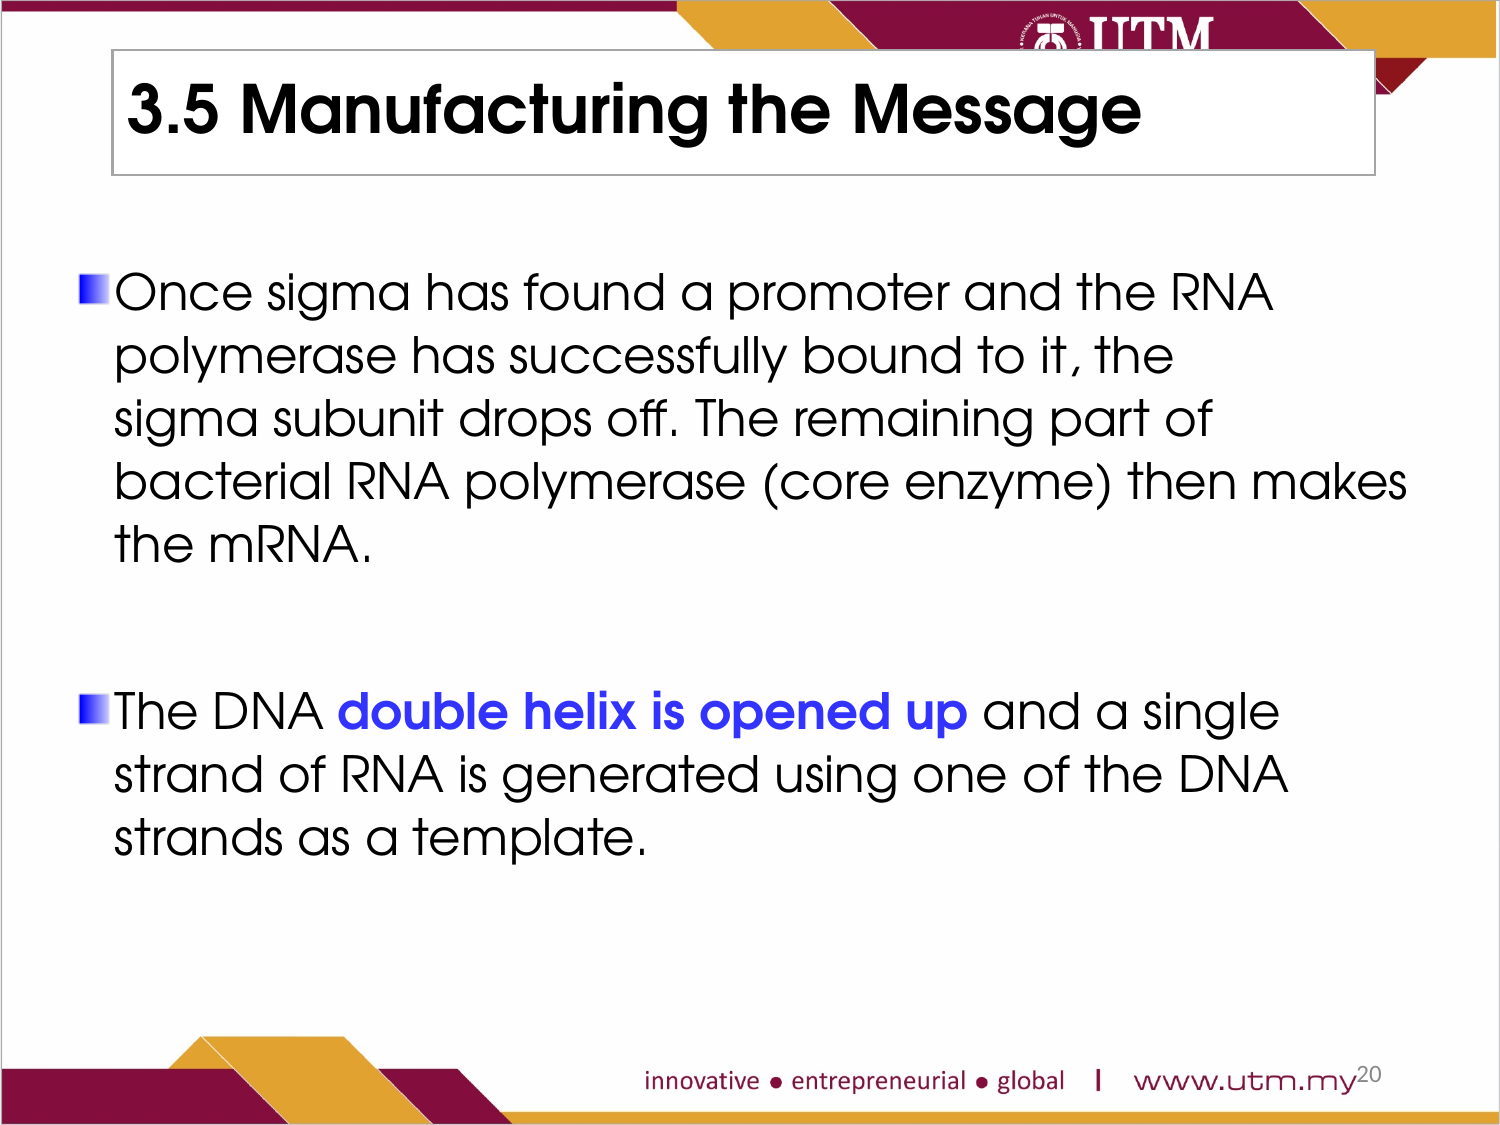

# 3.5 Manufacturing the Message
Once sigma has found a promoter and the RNA polymerase has successfully bound to it, the sigma subunit drops off. The remaining part of bacterial RNA polymerase (core enzyme) then makes the mRNA.

The DNA double helix is opened up and a single strand of RNA is generated using one of the DNA strands as a template.
20